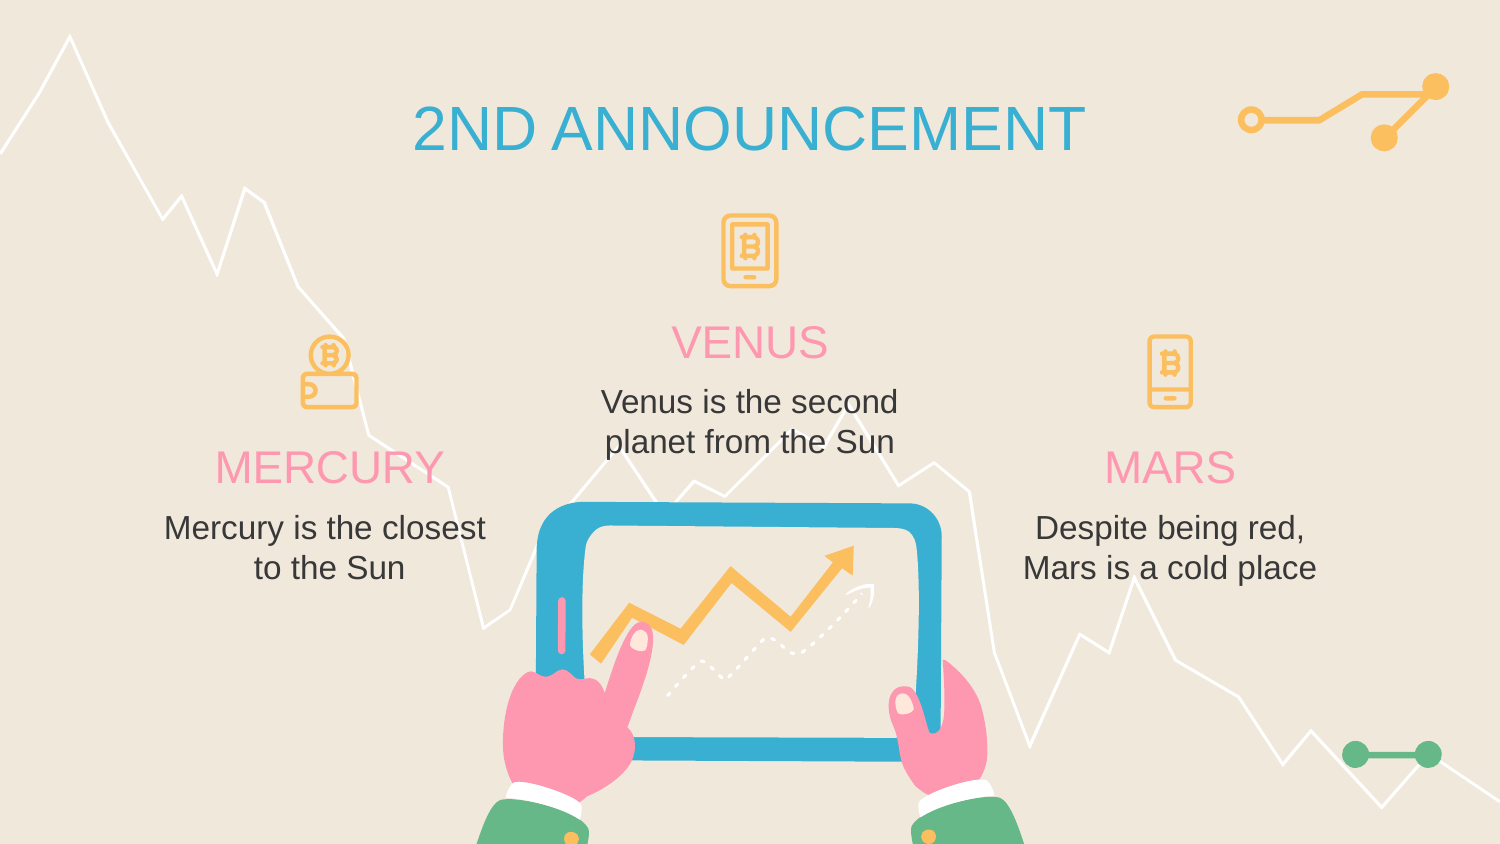

# 2ND ANNOUNCEMENT

VENUS

Venus is the second planet from the Sun

MERCURY
MARS
Mercury is the closest
to the Sun
Despite being red, Mars is a cold place